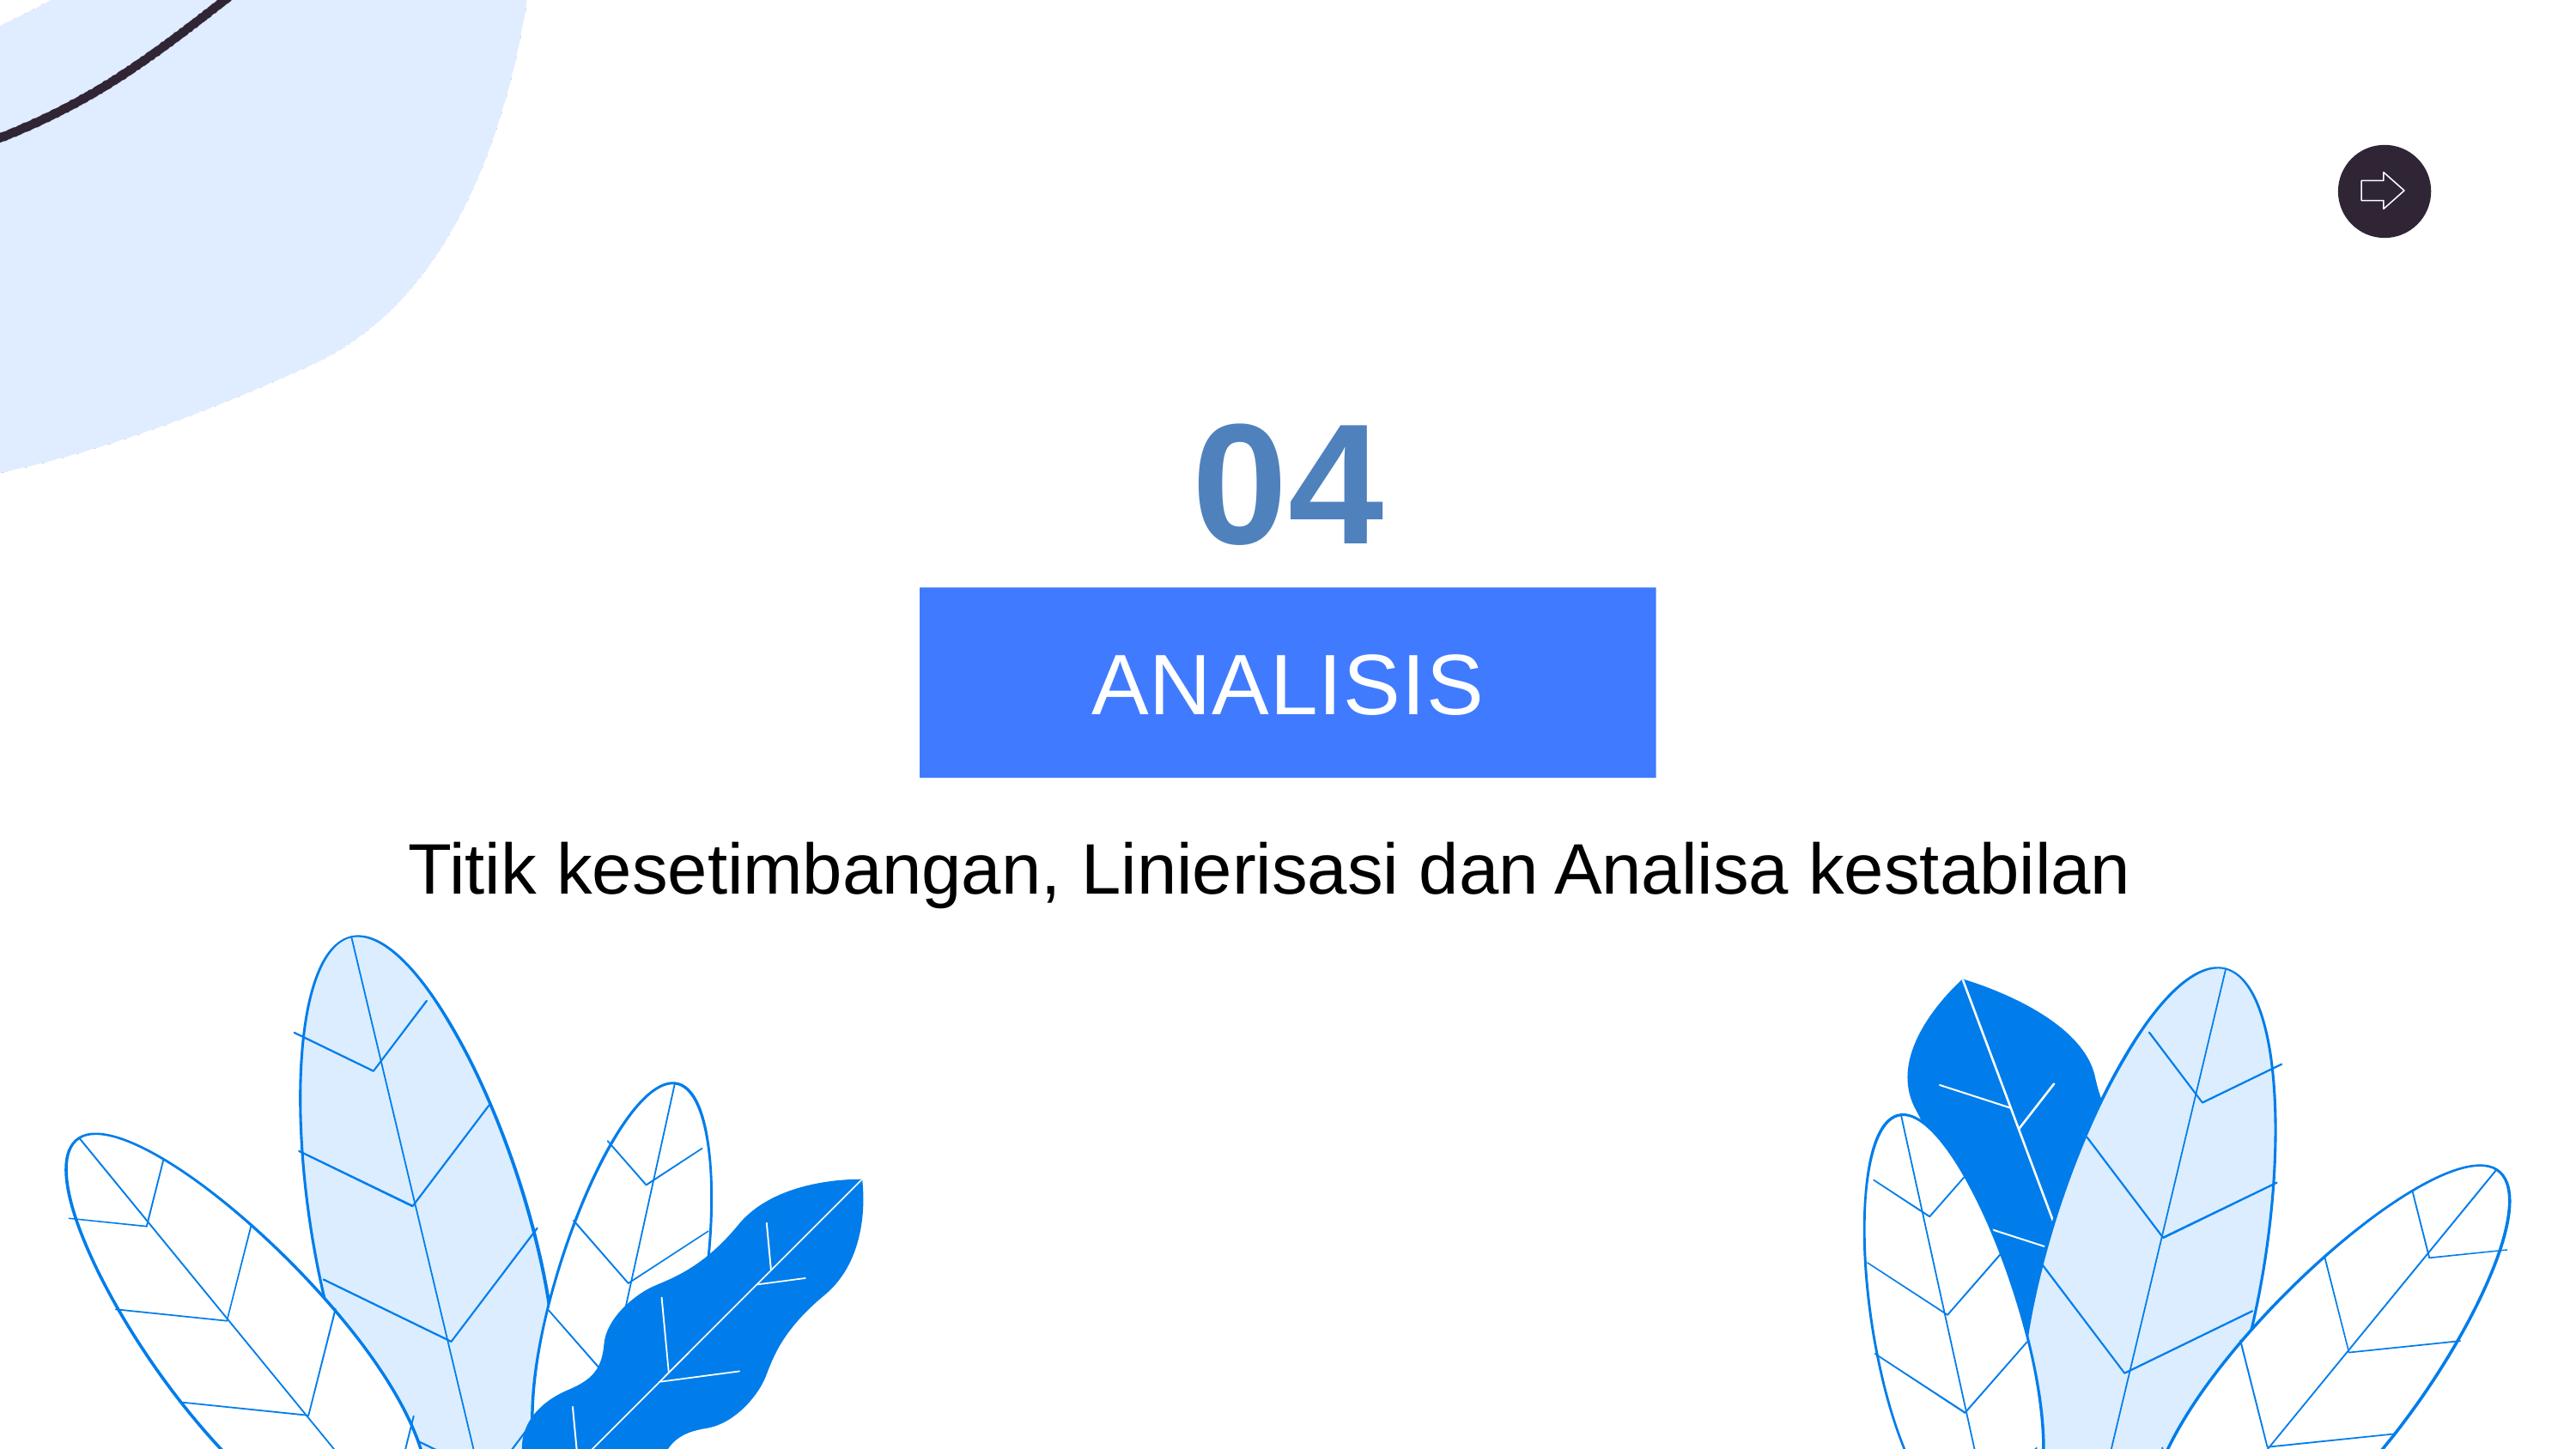

04

ANALISIS
Titik kesetimbangan, Linierisasi dan Analisa kestabilan